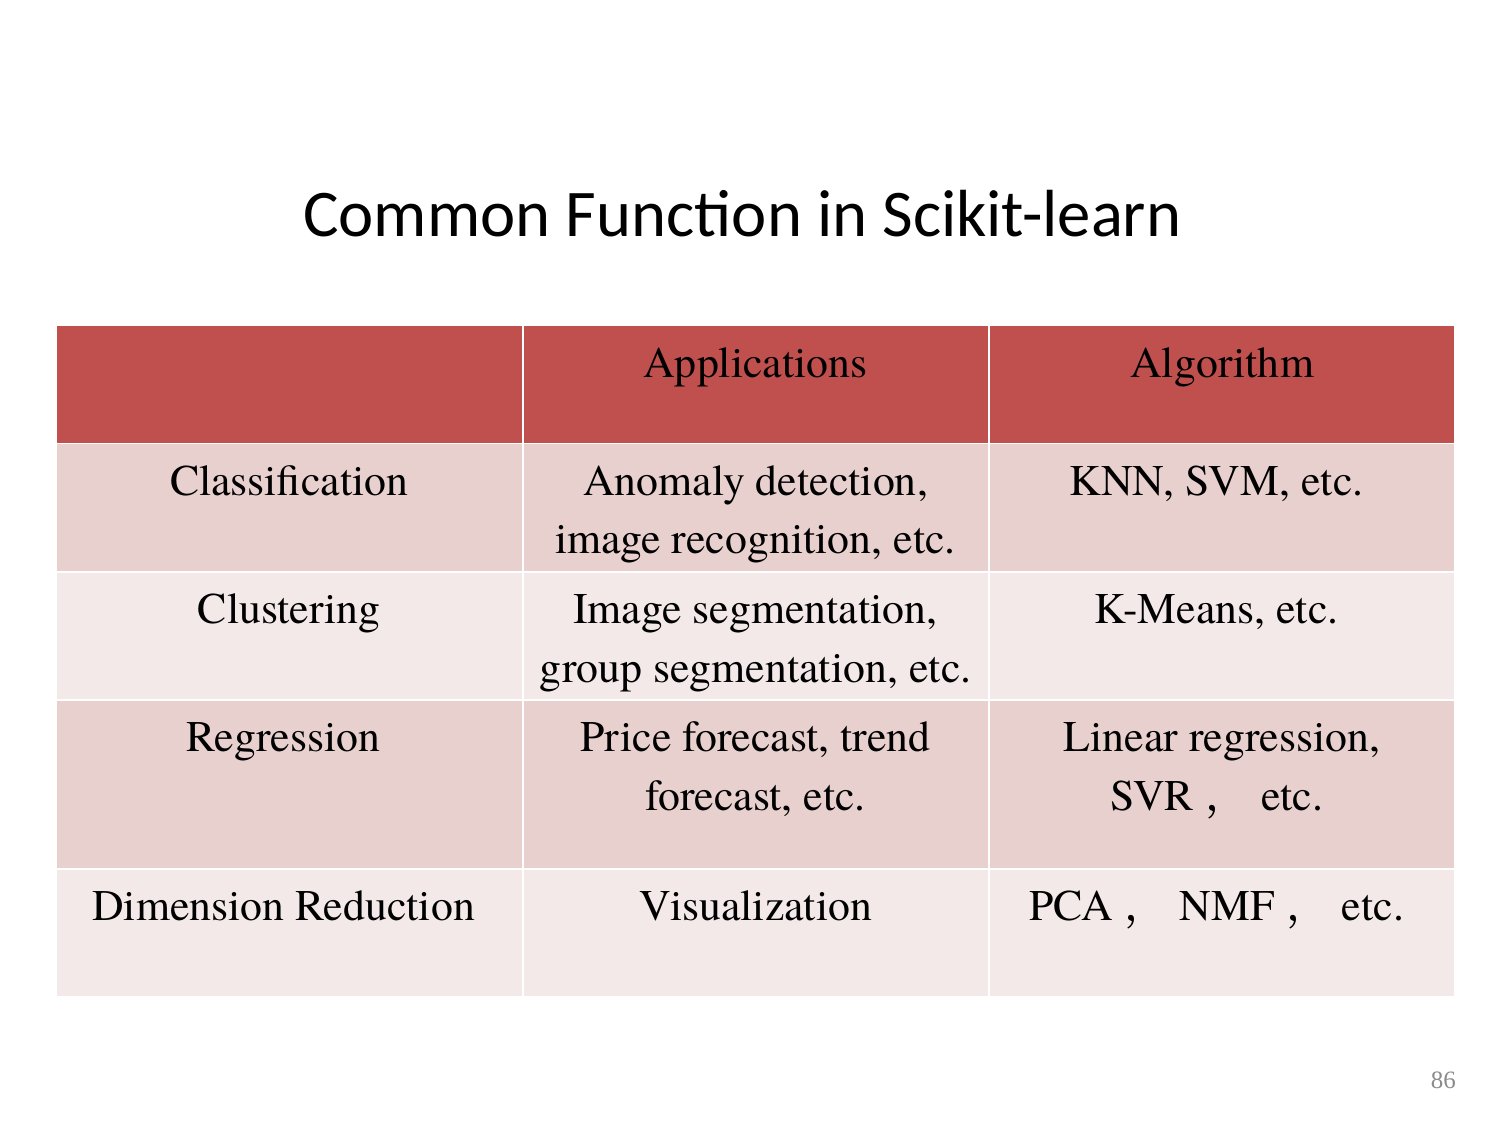

# Common Function in Scikit-learn
|  | Applications | Algorithm |
| --- | --- | --- |
| Classification | Anomaly detection, image recognition, etc. | KNN, SVM, etc. |
| Clustering | Image segmentation, group segmentation, etc. | K-Means, etc. |
| Regression | Price forecast, trend forecast, etc. | Linear regression, SVR，etc. |
| Dimension Reduction | Visualization | PCA，NMF，etc. |
86